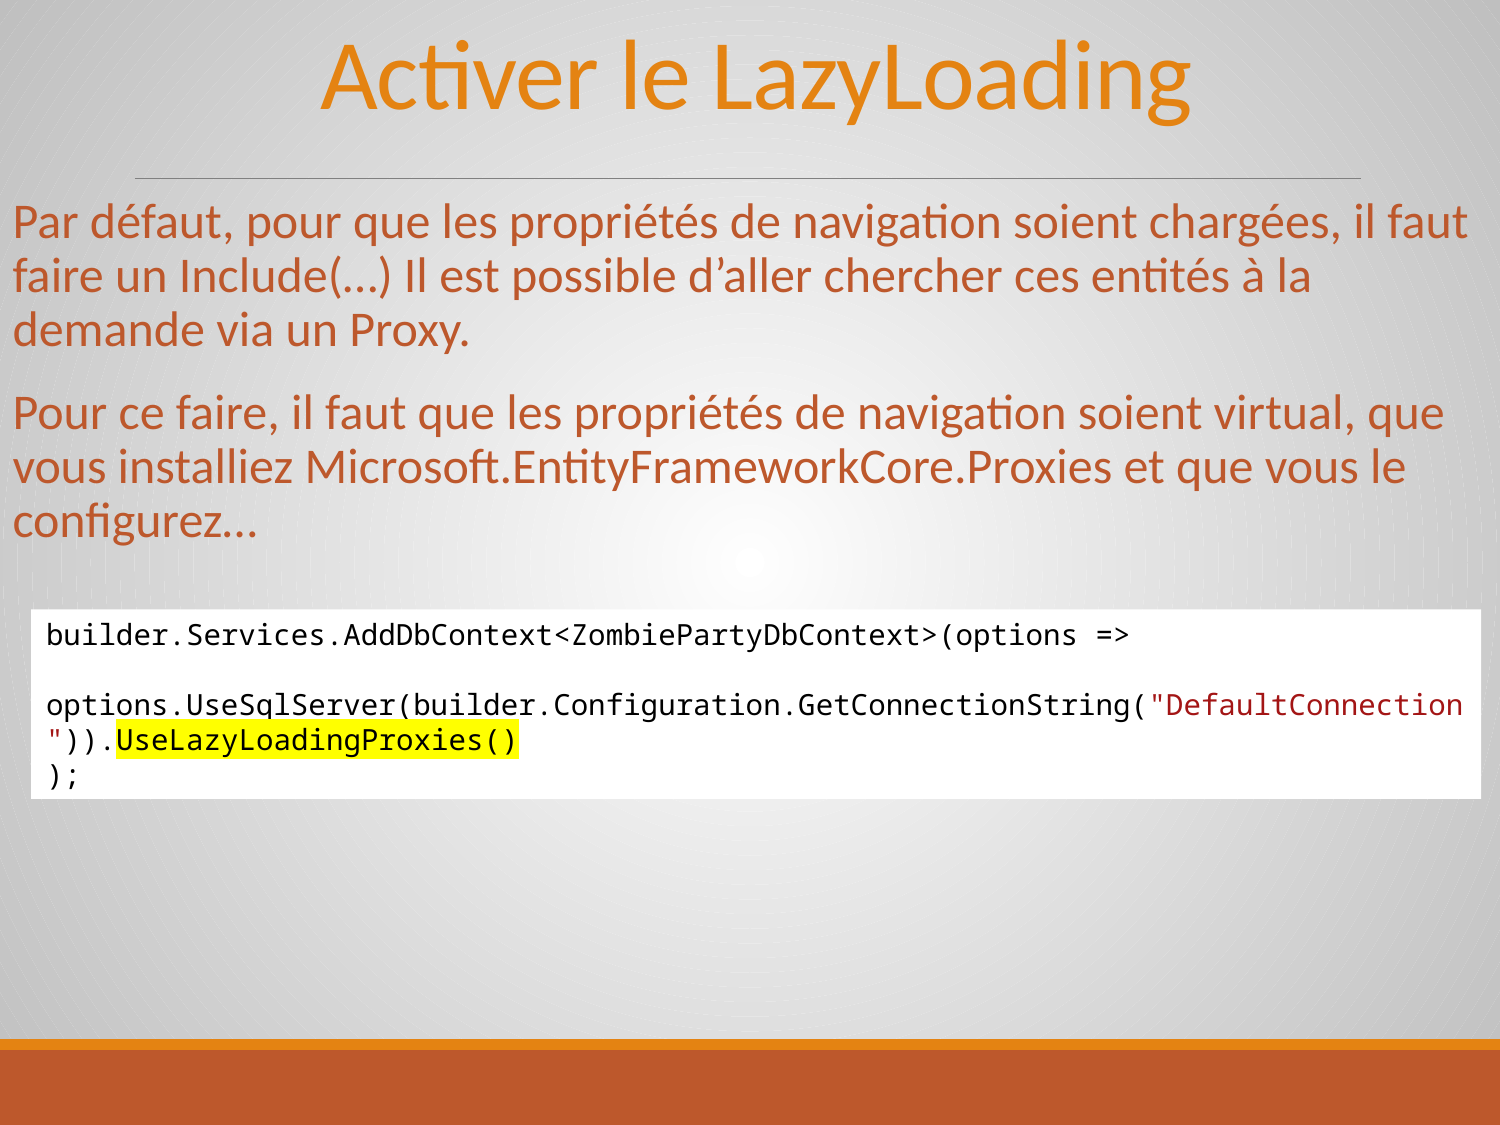

# Activer le LazyLoading
Par défaut, pour que les propriétés de navigation soient chargées, il faut faire un Include(…) Il est possible d’aller chercher ces entités à la demande via un Proxy.
Pour ce faire, il faut que les propriétés de navigation soient virtual, que vous installiez Microsoft.EntityFrameworkCore.Proxies et que vous le configurez…
builder.Services.AddDbContext<ZombiePartyDbContext>(options =>
    options.UseSqlServer(builder.Configuration.GetConnectionString("DefaultConnection")).UseLazyLoadingProxies()
);